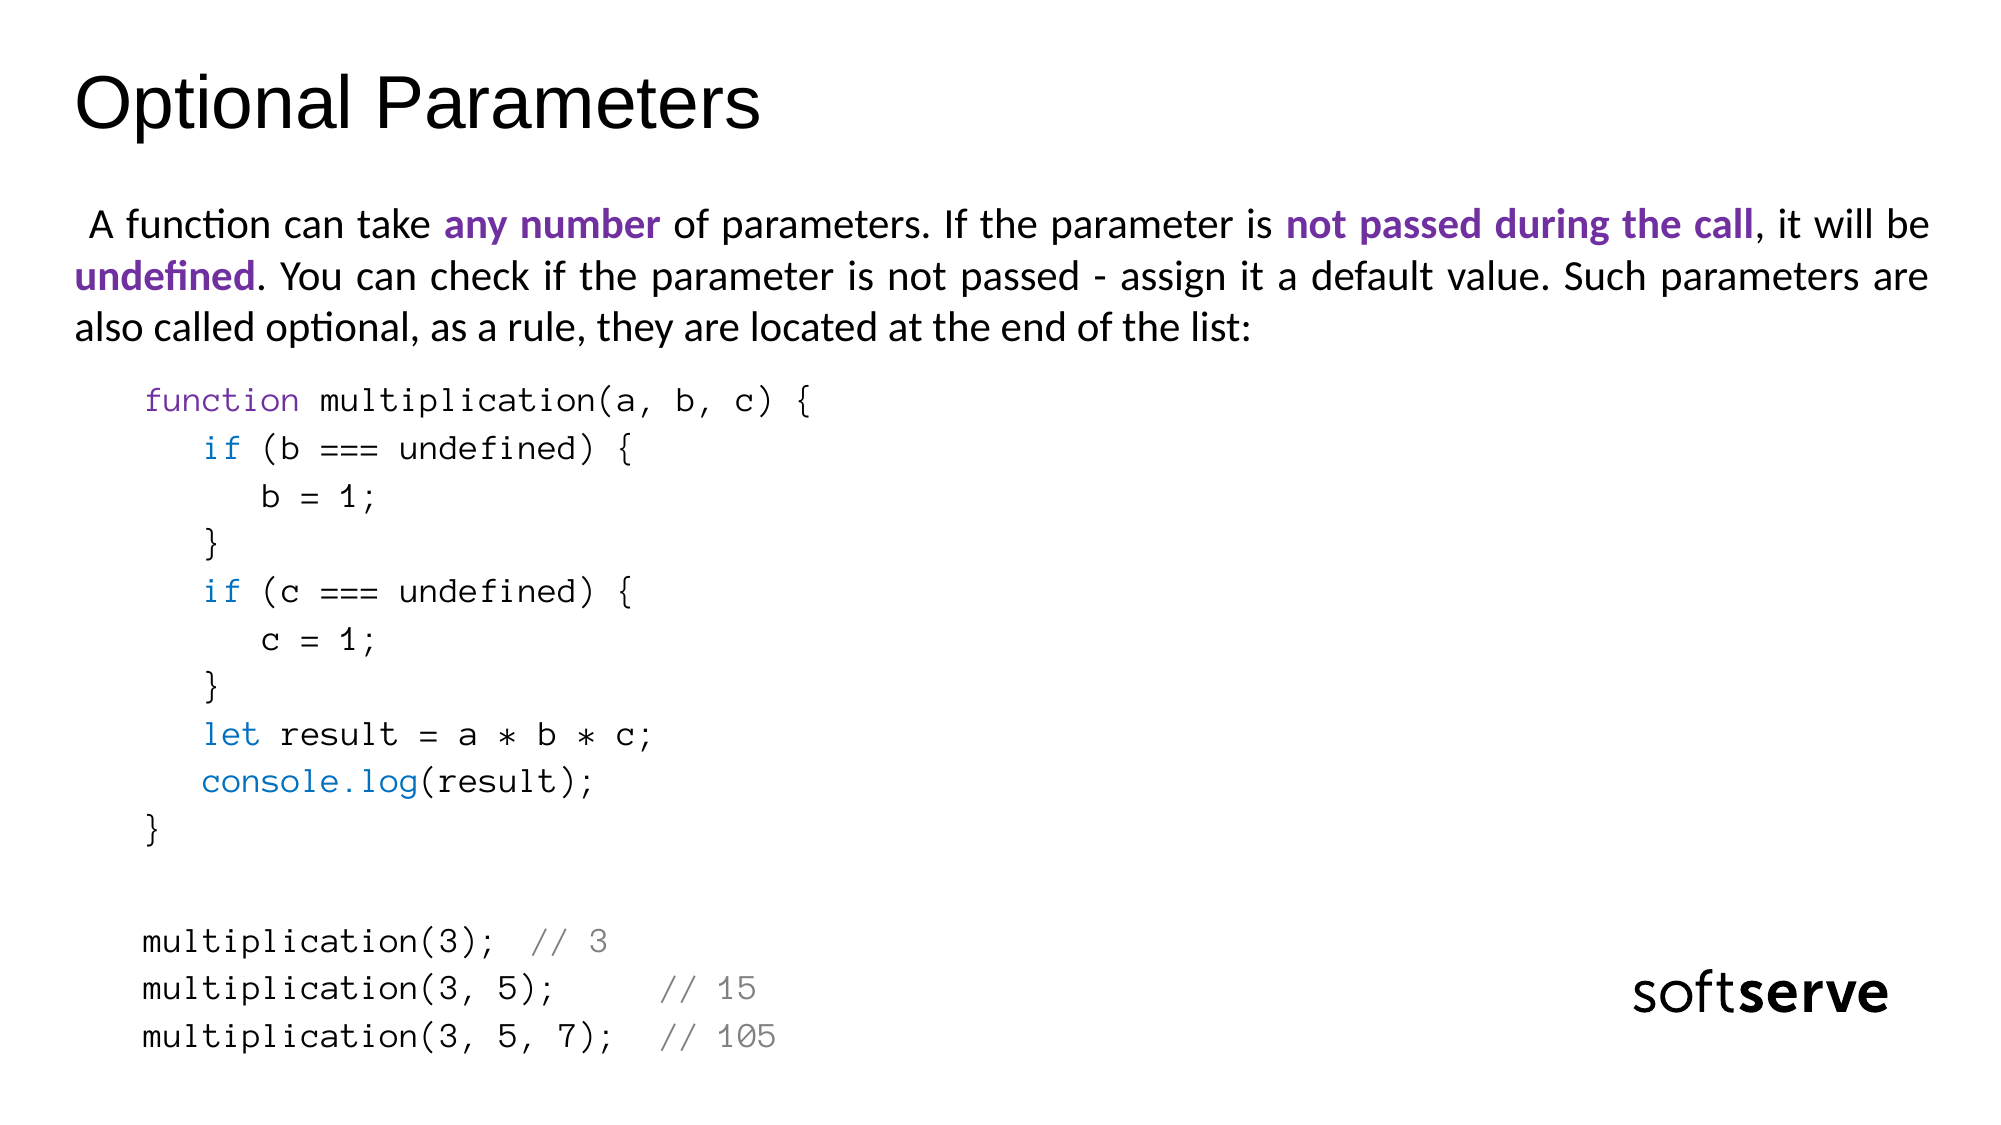

# Optional Parameters
A function can take any number of parameters. If the parameter is not passed during the call, it will be undefined. You can check if the parameter is not passed - assign it a default value. Such parameters are also called optional, as a rule, they are located at the end of the list:
function multiplication(a, b, c) {
   if (b === undefined) {
      b = 1;
   }
   if (c === undefined) {
      c = 1;
   }
   let result = a * b * c;
   console.log(result);
}

multiplication(3); 			// 3
multiplication(3, 5); 		// 15
multiplication(3, 5, 7); 	// 105